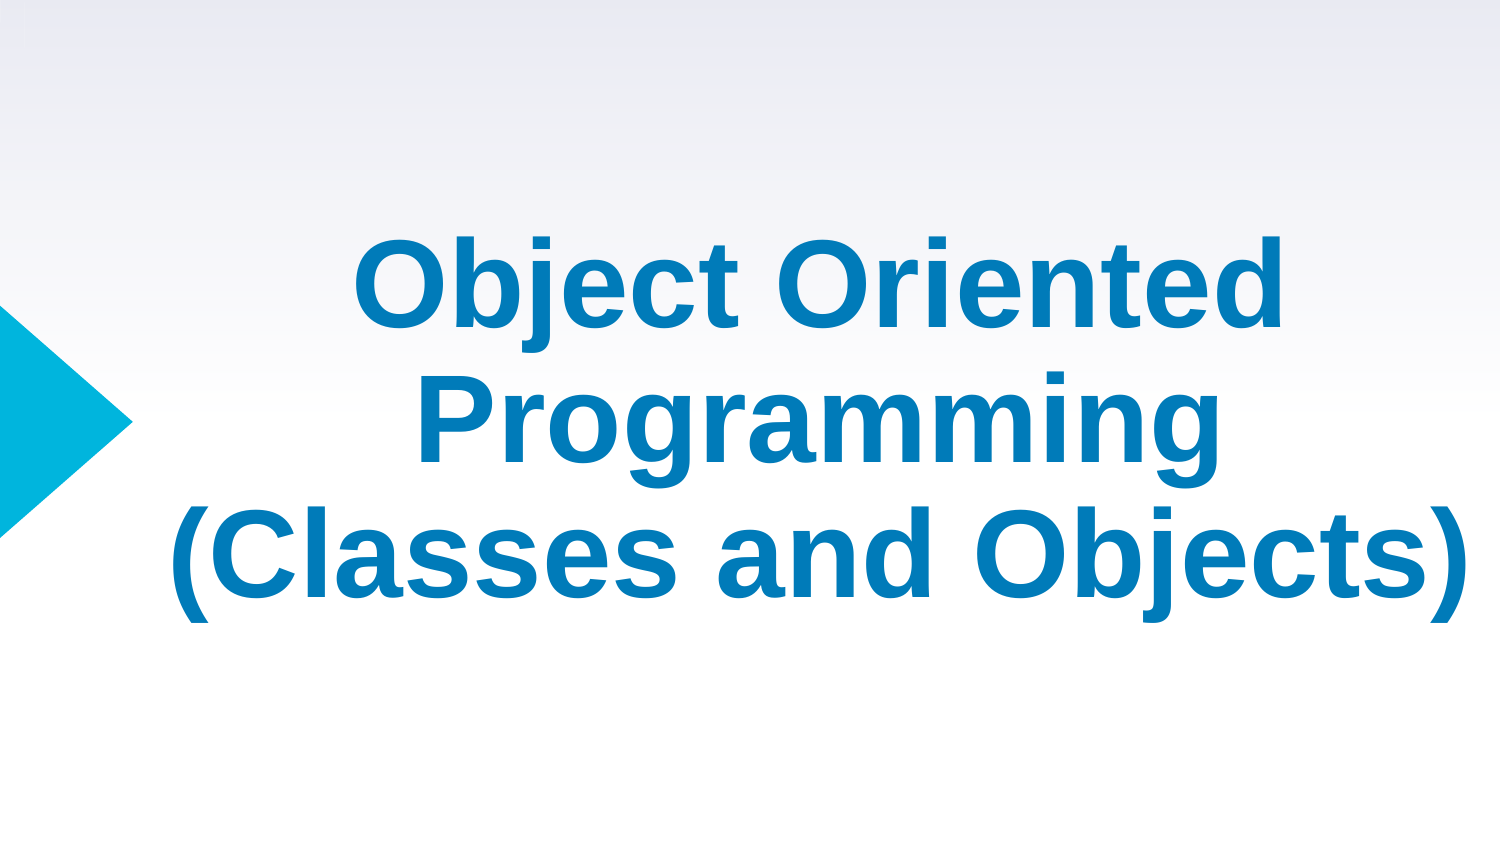

# Object Oriented Programming (Classes and Objects)